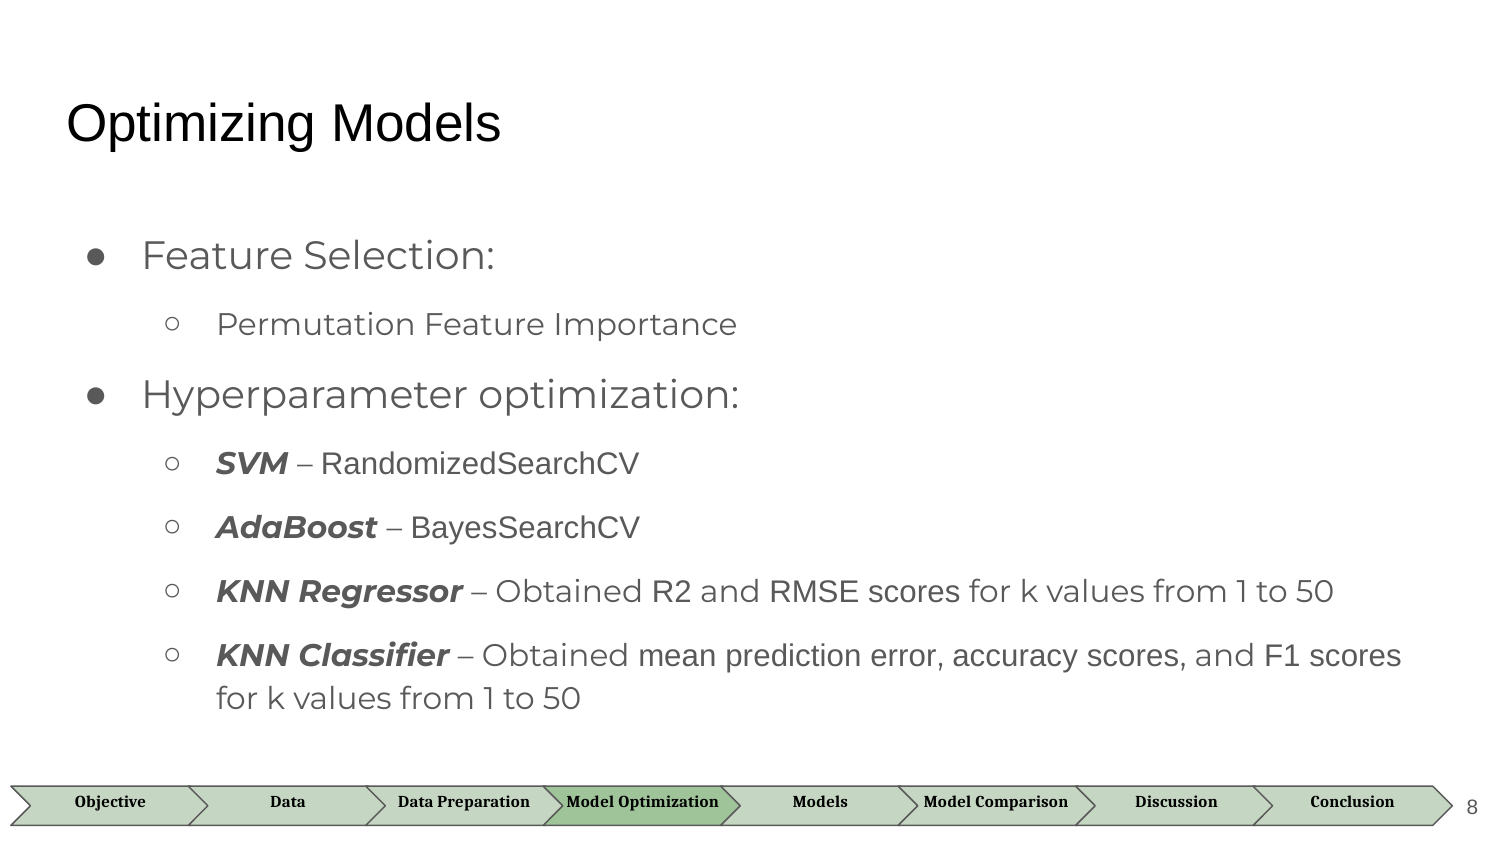

# Optimizing Models
Feature Selection:
Permutation Feature Importance
Hyperparameter optimization:
SVM – RandomizedSearchCV
AdaBoost – BayesSearchCV
KNN Regressor – Obtained R2 and RMSE scores for k values from 1 to 50
KNN Classifier – Obtained mean prediction error, accuracy scores, and F1 scores for k values from 1 to 50
8
Objective
Data
Data Preparation
Model Optimization
Models
Model Comparison
Discussion
Conclusion